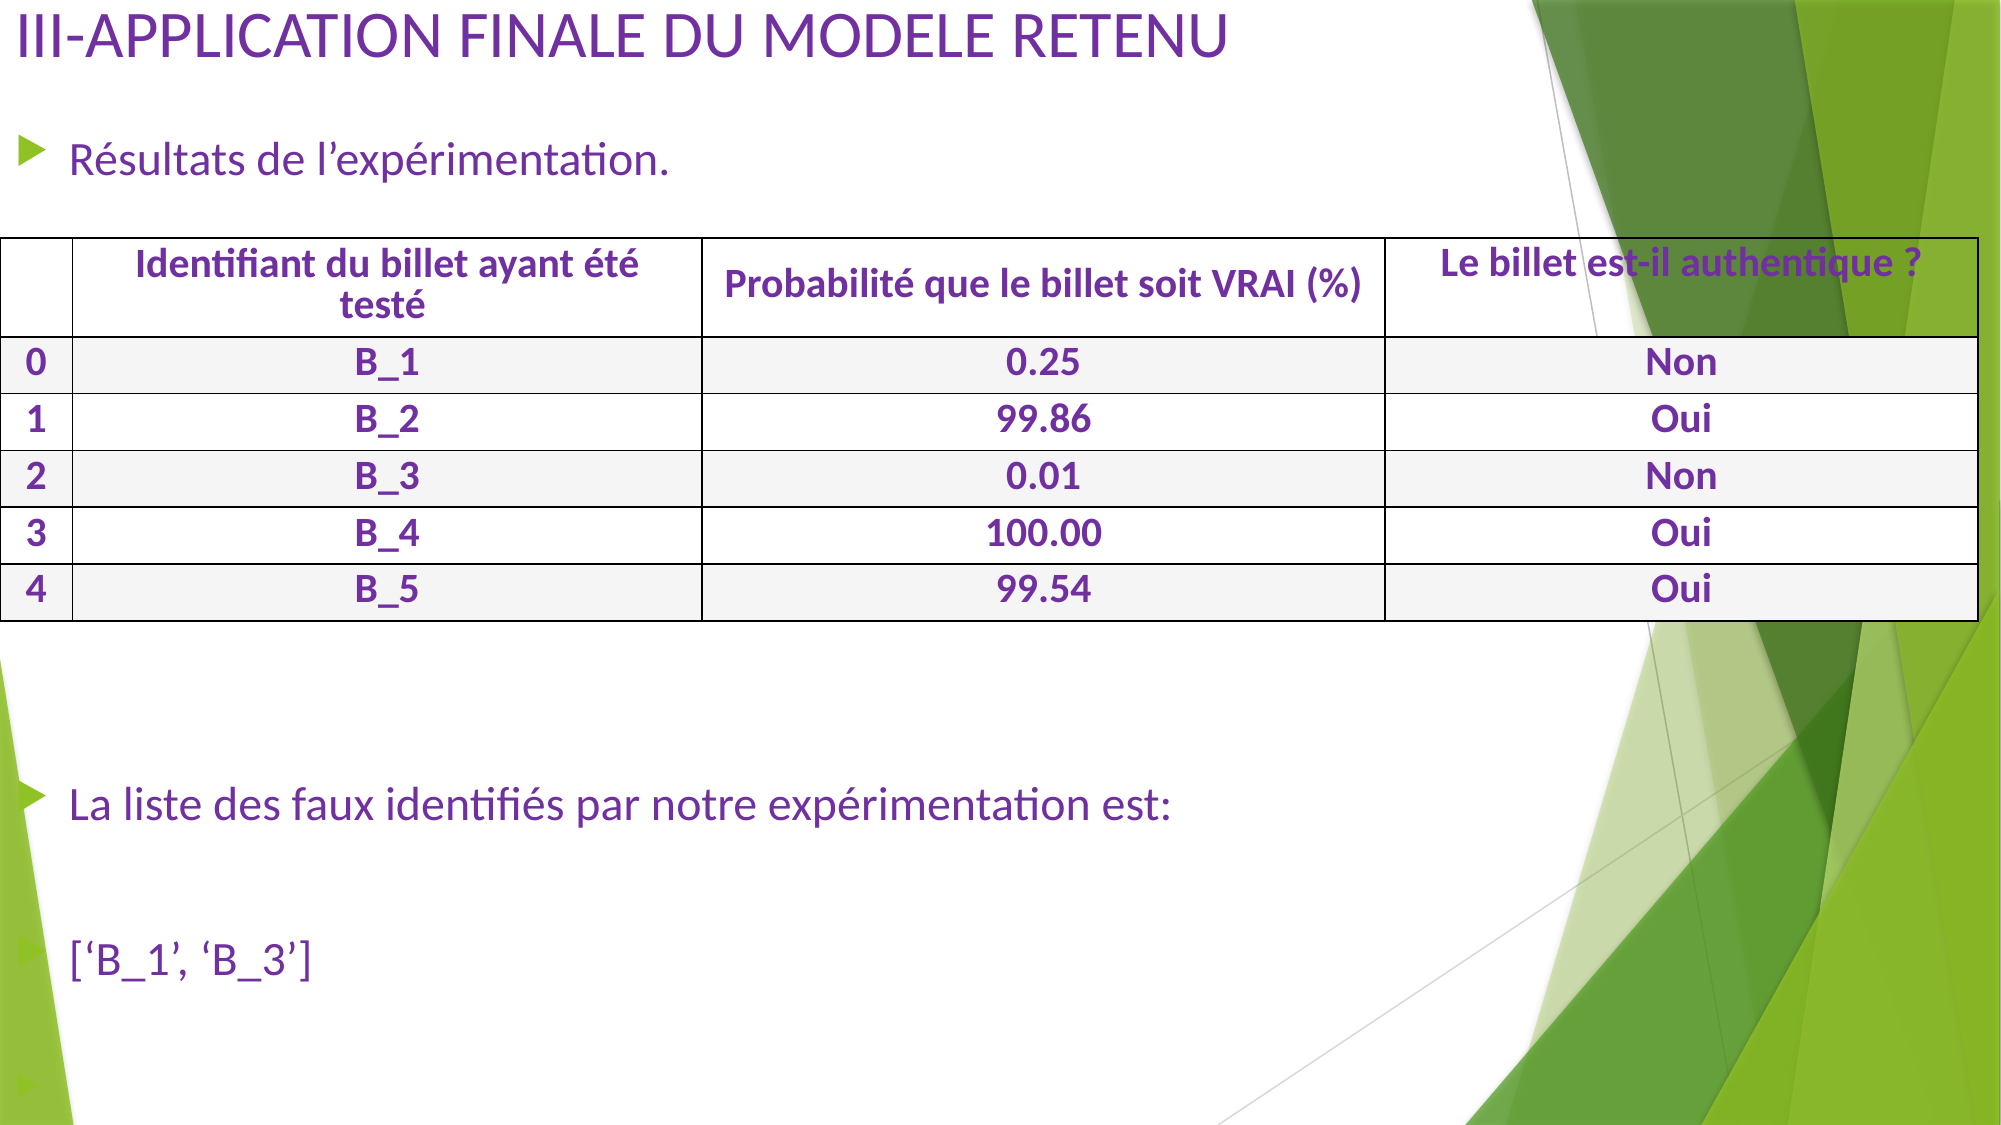

# III-APPLICATION FINALE DU MODELE RETENU
Résultats de l’expérimentation.

La liste des faux identifiés par notre expérimentation est:

[‘B_1’, ‘B_3’]

|  | Identifiant du billet ayant été testé | Probabilité que le billet soit VRAI (%) | Le billet est-il authentique ? |
| --- | --- | --- | --- |
| 0 | B\_1 | 0.25 | Non |
| 1 | B\_2 | 99.86 | Oui |
| 2 | B\_3 | 0.01 | Non |
| 3 | B\_4 | 100.00 | Oui |
| 4 | B\_5 | 99.54 | Oui |